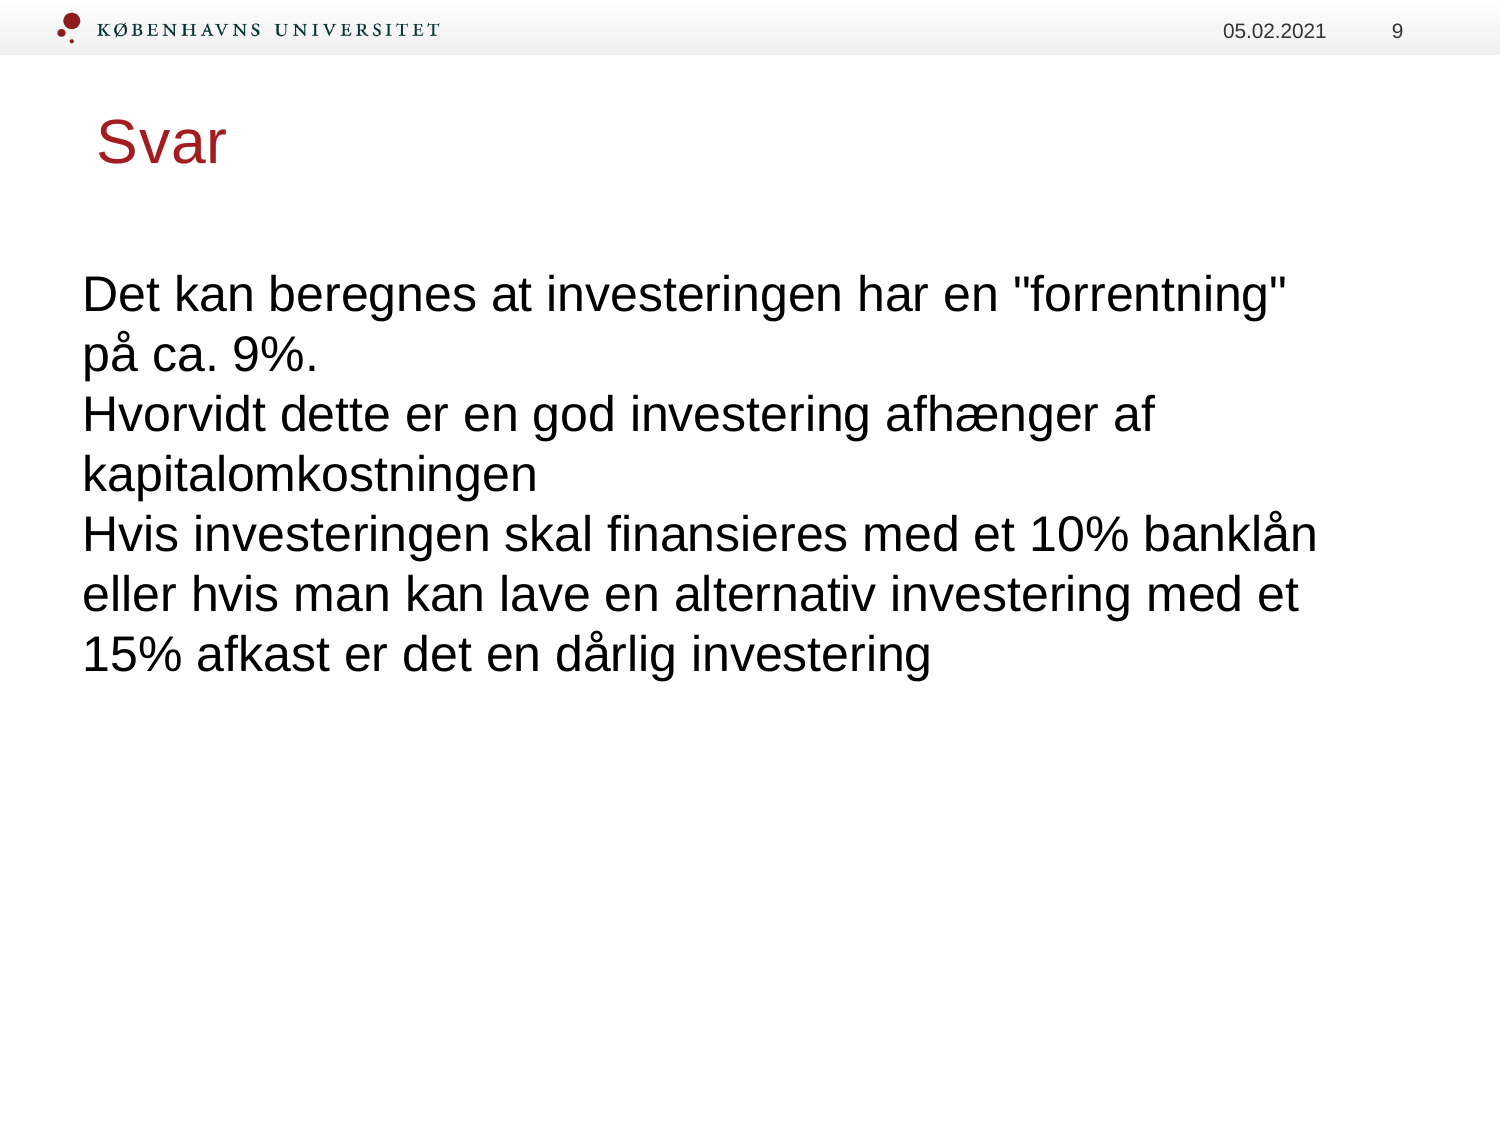

05.02.2021
9
# Svar
Det kan beregnes at investeringen har en "forrentning" på ca. 9%.
Hvorvidt dette er en god investering afhænger af kapitalomkostningen
Hvis investeringen skal finansieres med et 10% banklån eller hvis man kan lave en alternativ investering med et 15% afkast er det en dårlig investering